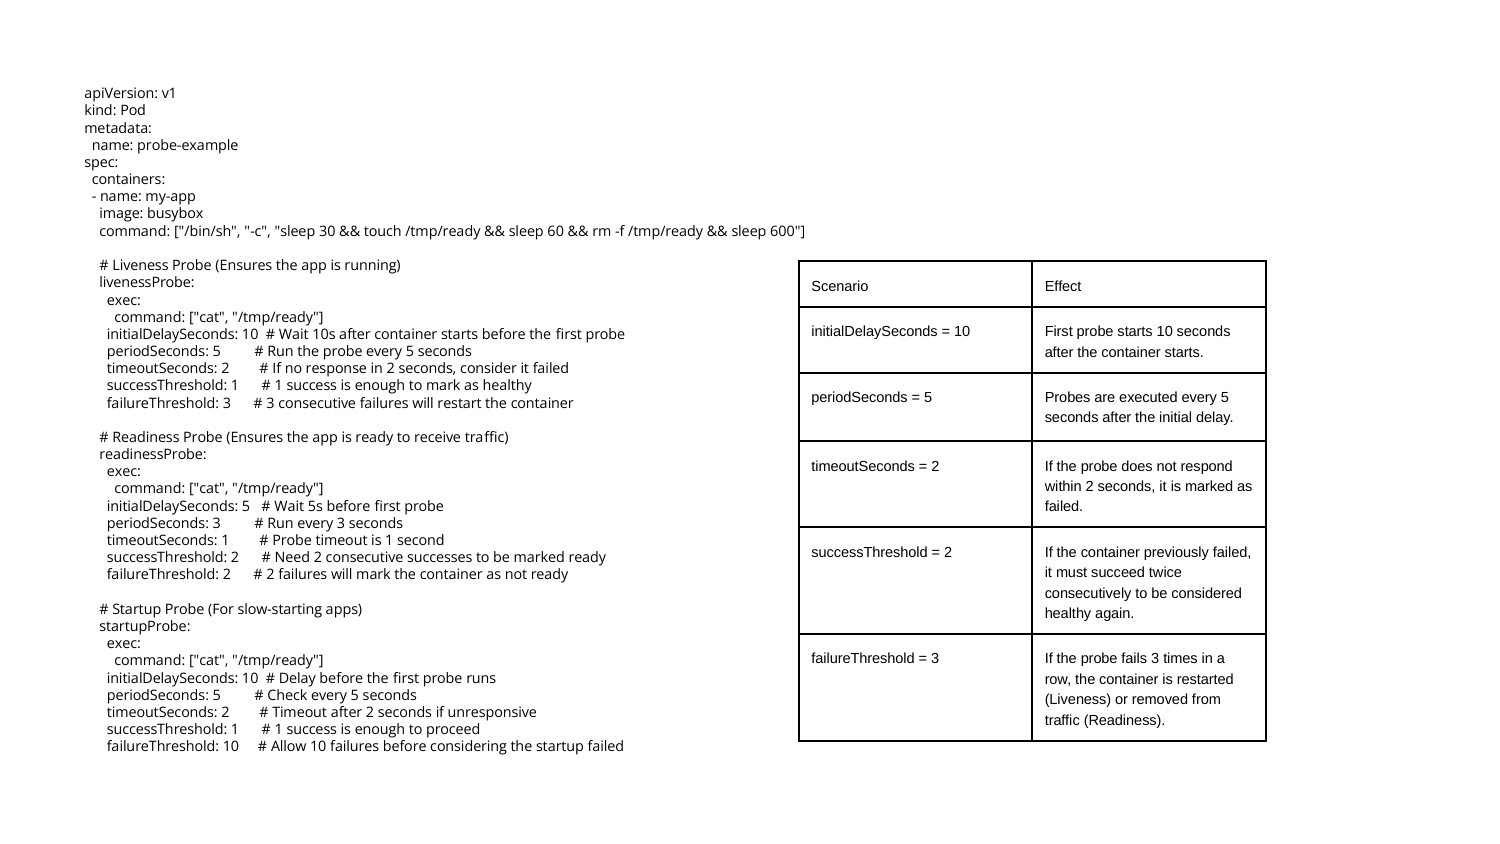

apiVersion: v1
kind: Pod
metadata:
  name: probe-example
spec:
  containers:
  - name: my-app
    image: busybox
    command: ["/bin/sh", "-c", "sleep 30 && touch /tmp/ready && sleep 60 && rm -f /tmp/ready && sleep 600"]

    # Liveness Probe (Ensures the app is running)
    livenessProbe:
      exec:
        command: ["cat", "/tmp/ready"]
      initialDelaySeconds: 10  # Wait 10s after container starts before the first probe
      periodSeconds: 5         # Run the probe every 5 seconds
      timeoutSeconds: 2        # If no response in 2 seconds, consider it failed
      successThreshold: 1      # 1 success is enough to mark as healthy
      failureThreshold: 3      # 3 consecutive failures will restart the container

    # Readiness Probe (Ensures the app is ready to receive traffic)
    readinessProbe:
      exec:
        command: ["cat", "/tmp/ready"]
      initialDelaySeconds: 5   # Wait 5s before first probe
      periodSeconds: 3         # Run every 3 seconds
      timeoutSeconds: 1        # Probe timeout is 1 second
      successThreshold: 2      # Need 2 consecutive successes to be marked ready
      failureThreshold: 2      # 2 failures will mark the container as not ready

    # Startup Probe (For slow-starting apps)
    startupProbe:
      exec:
        command: ["cat", "/tmp/ready"]
      initialDelaySeconds: 10  # Delay before the first probe runs
      periodSeconds: 5         # Check every 5 seconds
      timeoutSeconds: 2        # Timeout after 2 seconds if unresponsive
      successThreshold: 1      # 1 success is enough to proceed
      failureThreshold: 10     # Allow 10 failures before considering the startup failed
| Scenario | Effect |
| --- | --- |
| initialDelaySeconds = 10 | First probe starts 10 seconds after the container starts. |
| periodSeconds = 5 | Probes are executed every 5 seconds after the initial delay. |
| timeoutSeconds = 2 | If the probe does not respond within 2 seconds, it is marked as failed. |
| successThreshold = 2 | If the container previously failed, it must succeed twice consecutively to be considered healthy again. |
| failureThreshold = 3 | If the probe fails 3 times in a row, the container is restarted (Liveness) or removed from traffic (Readiness). |